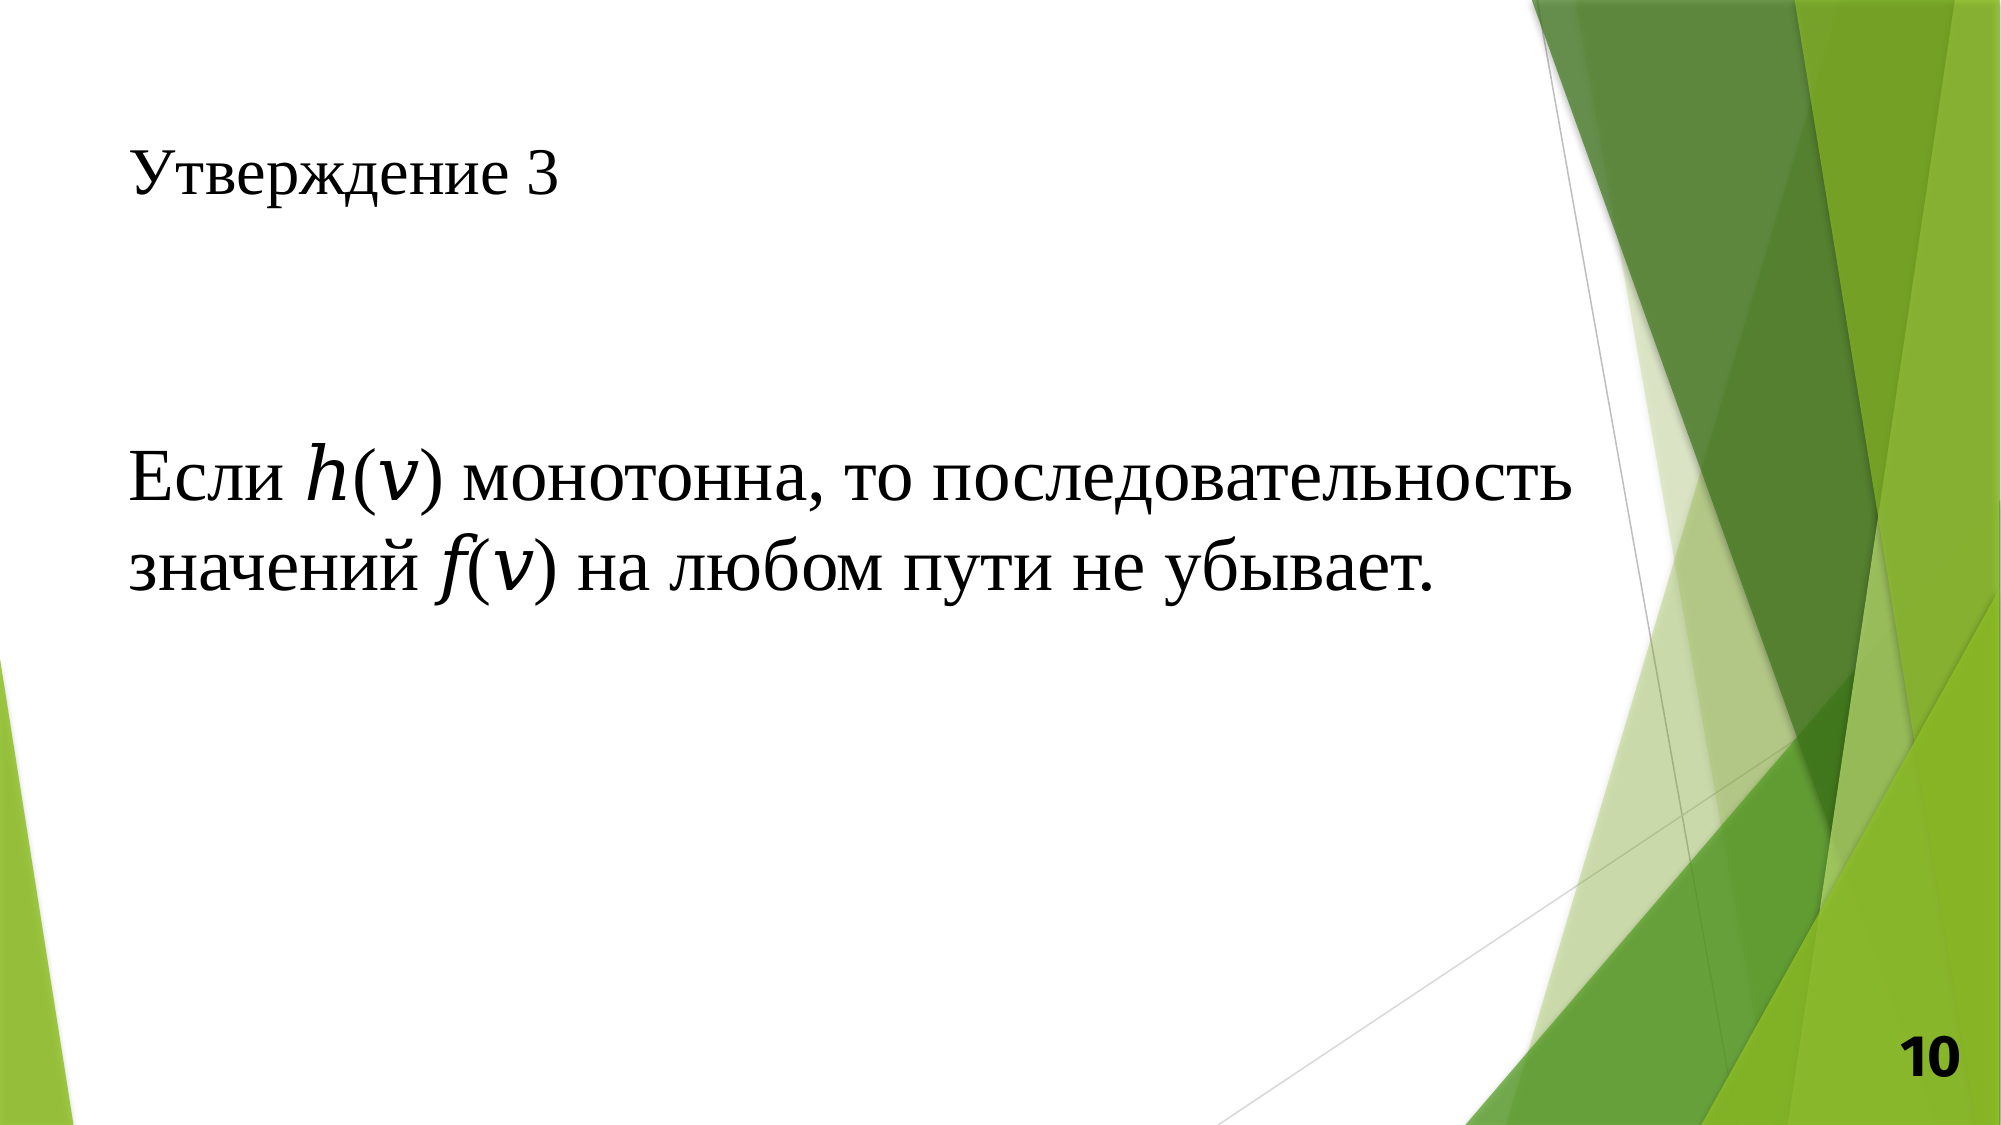

Утверждение 3
Если ℎ(𝑣) монотонна, то последовательность значений 𝑓(𝑣) на любом пути не убывает.
10